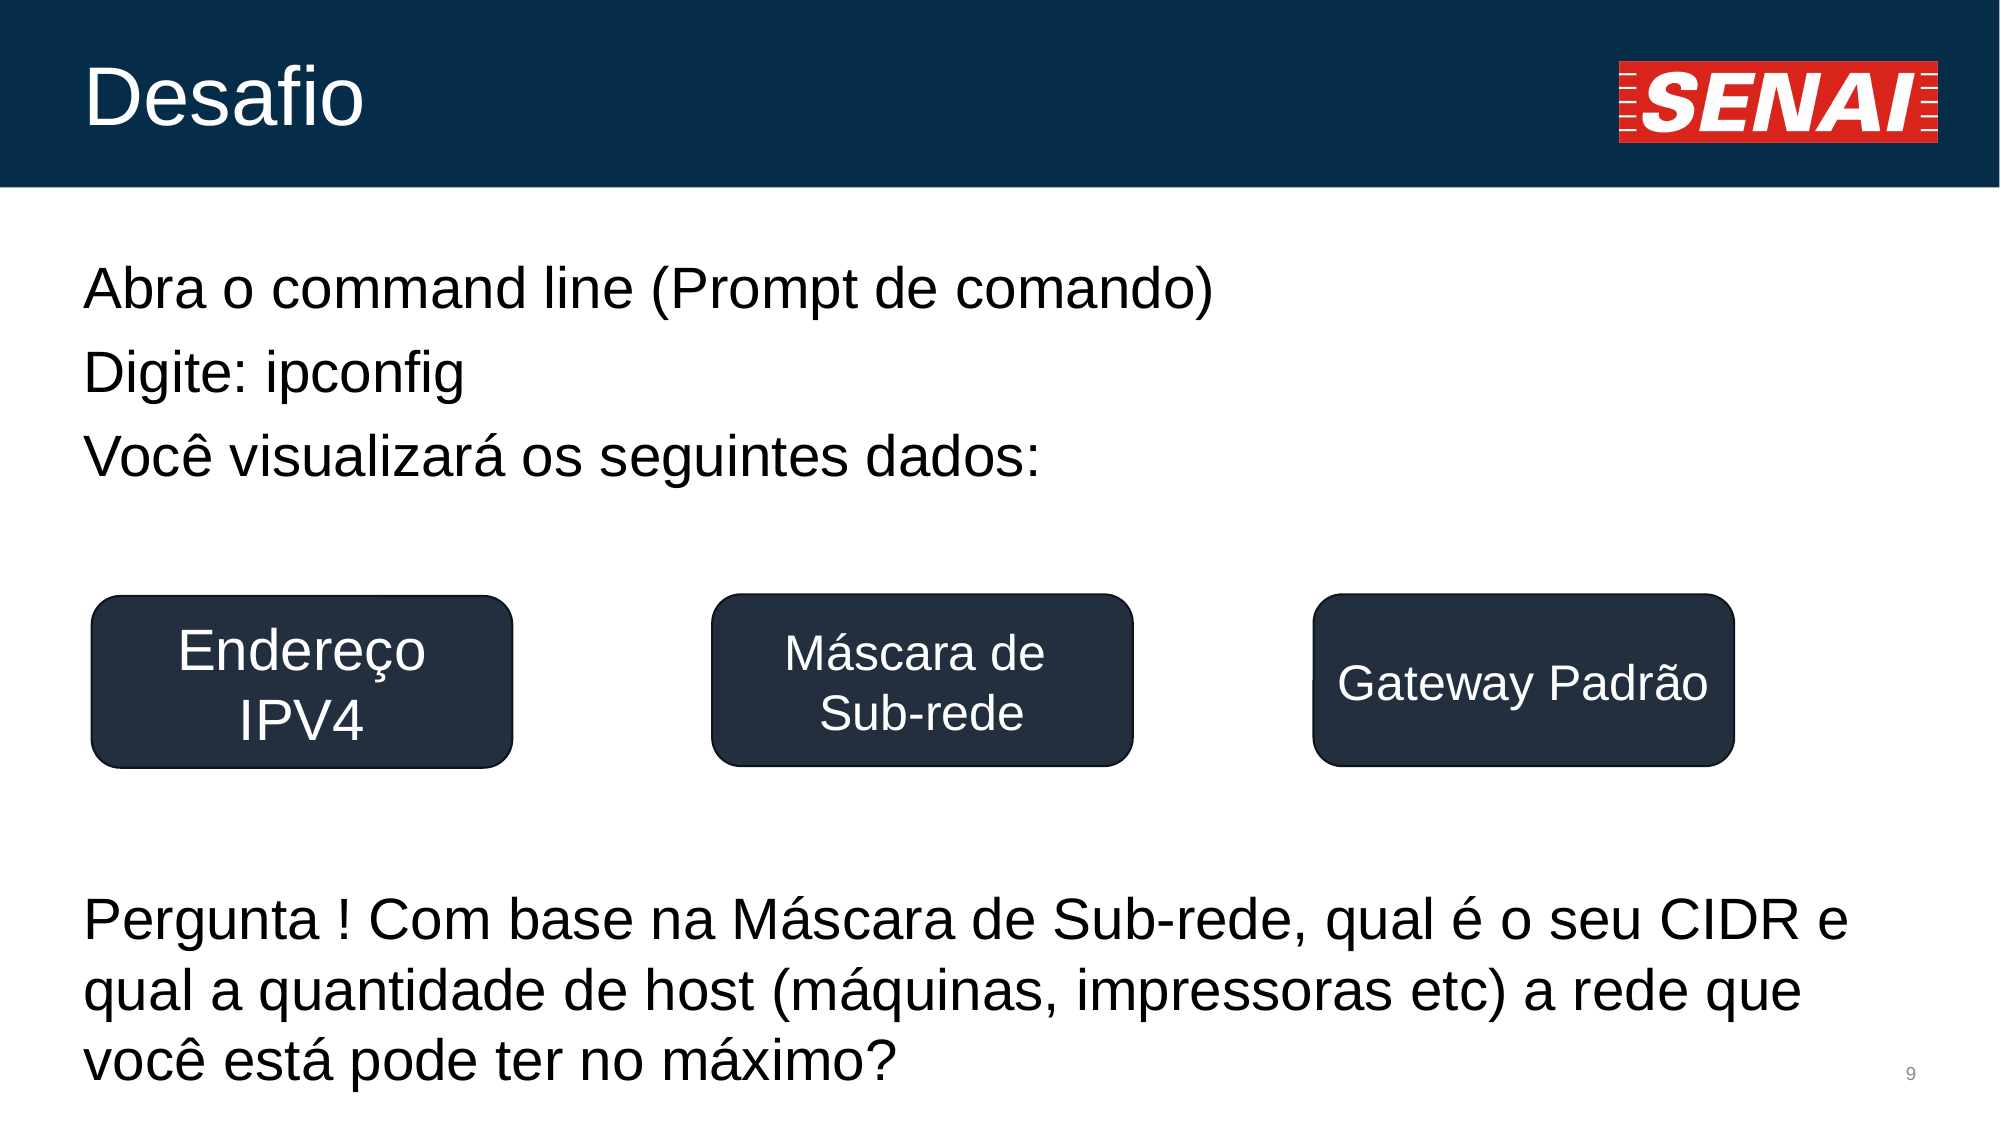

# Desafio
Abra o command line (Prompt de comando)
Digite: ipconfig
Você visualizará os seguintes dados:
Gateway Padrão
Máscara de
Sub-rede
Endereço IPV4
Pergunta ! Com base na Máscara de Sub-rede, qual é o seu CIDR e qual a quantidade de host (máquinas, impressoras etc) a rede que você está pode ter no máximo?
9